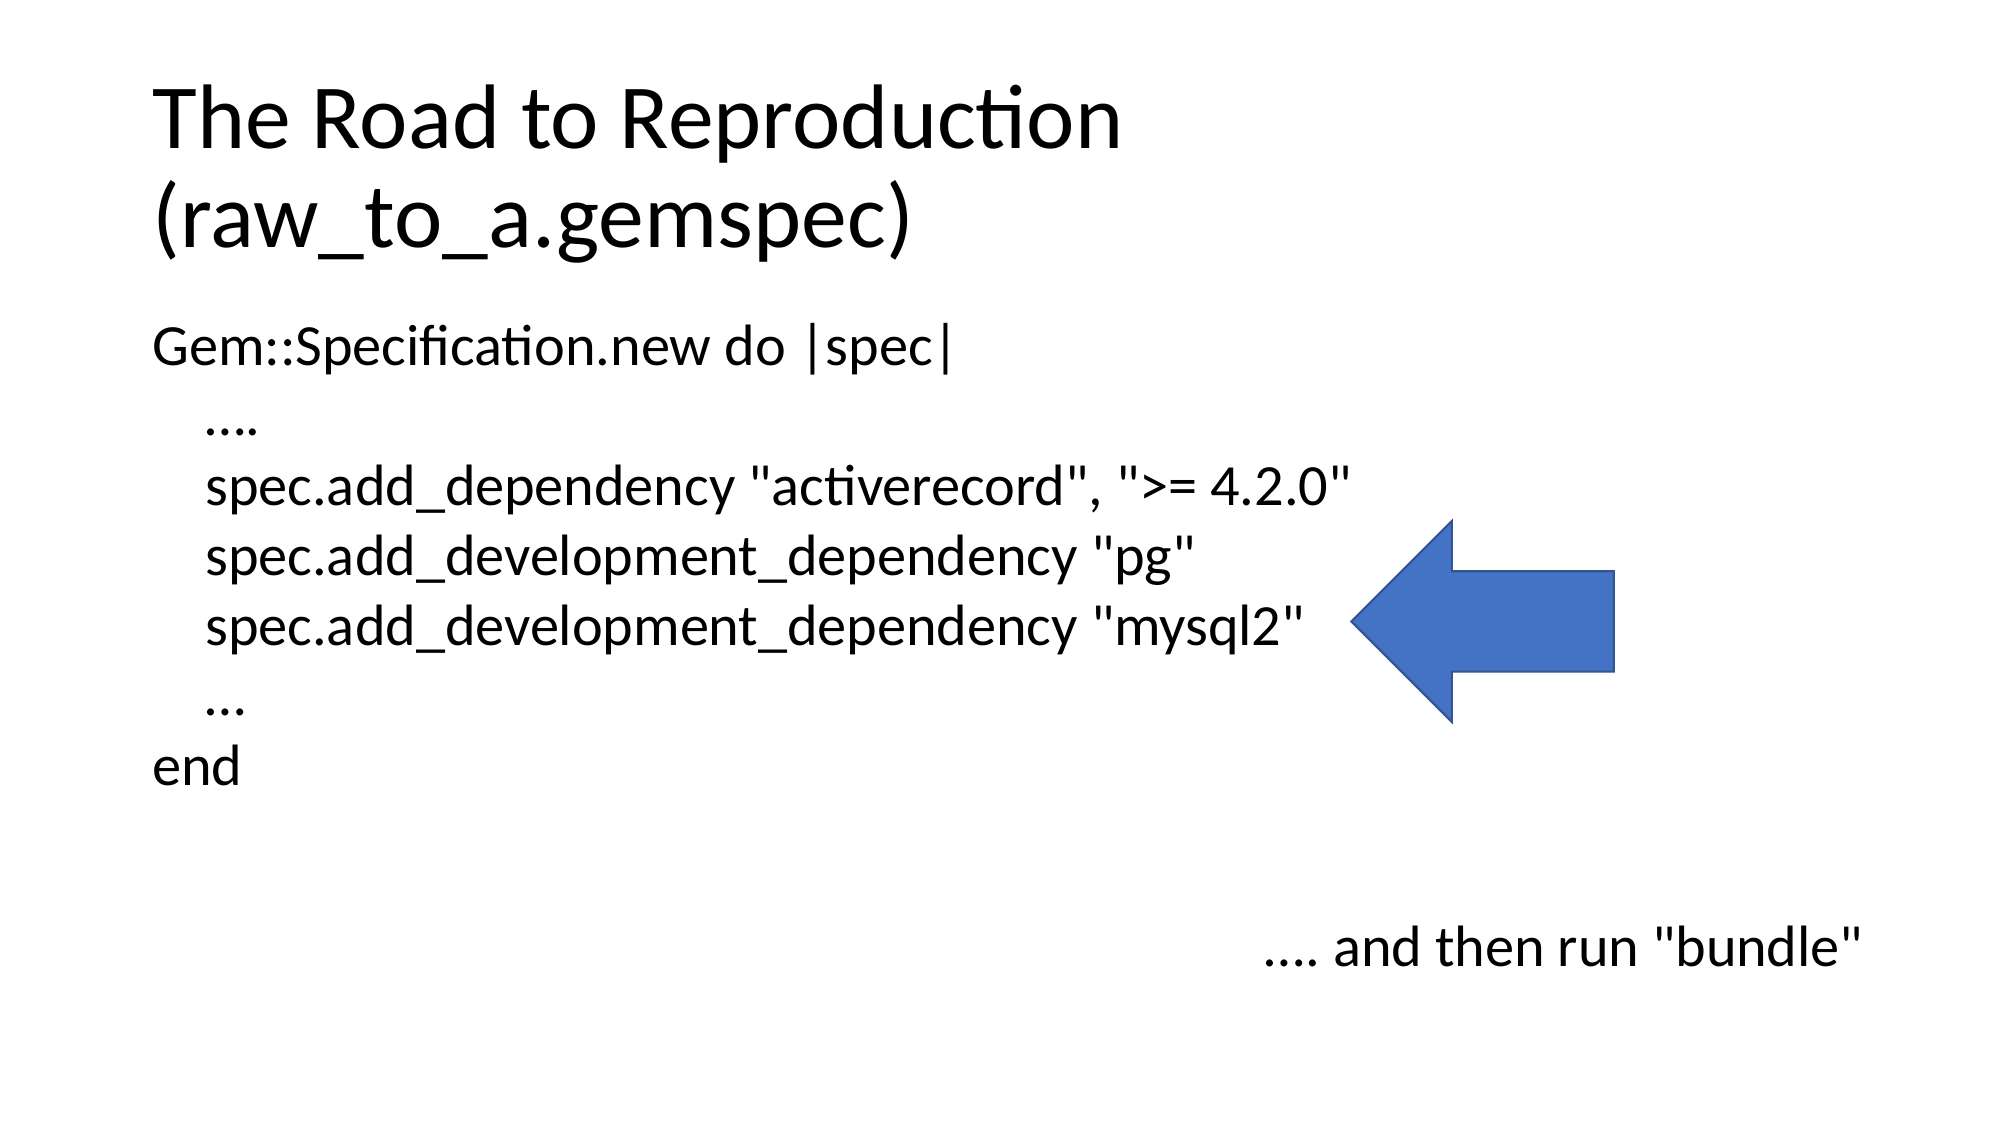

# The Road to Reproduction (raw_to_a.gemspec)
Gem::Specification.new do |spec|
    ….
    spec.add_dependency "activerecord", ">= 4.2.0"
    spec.add_development_dependency "pg"
    spec.add_development_dependency "mysql2"
    …
end

…. and then run "bundle"